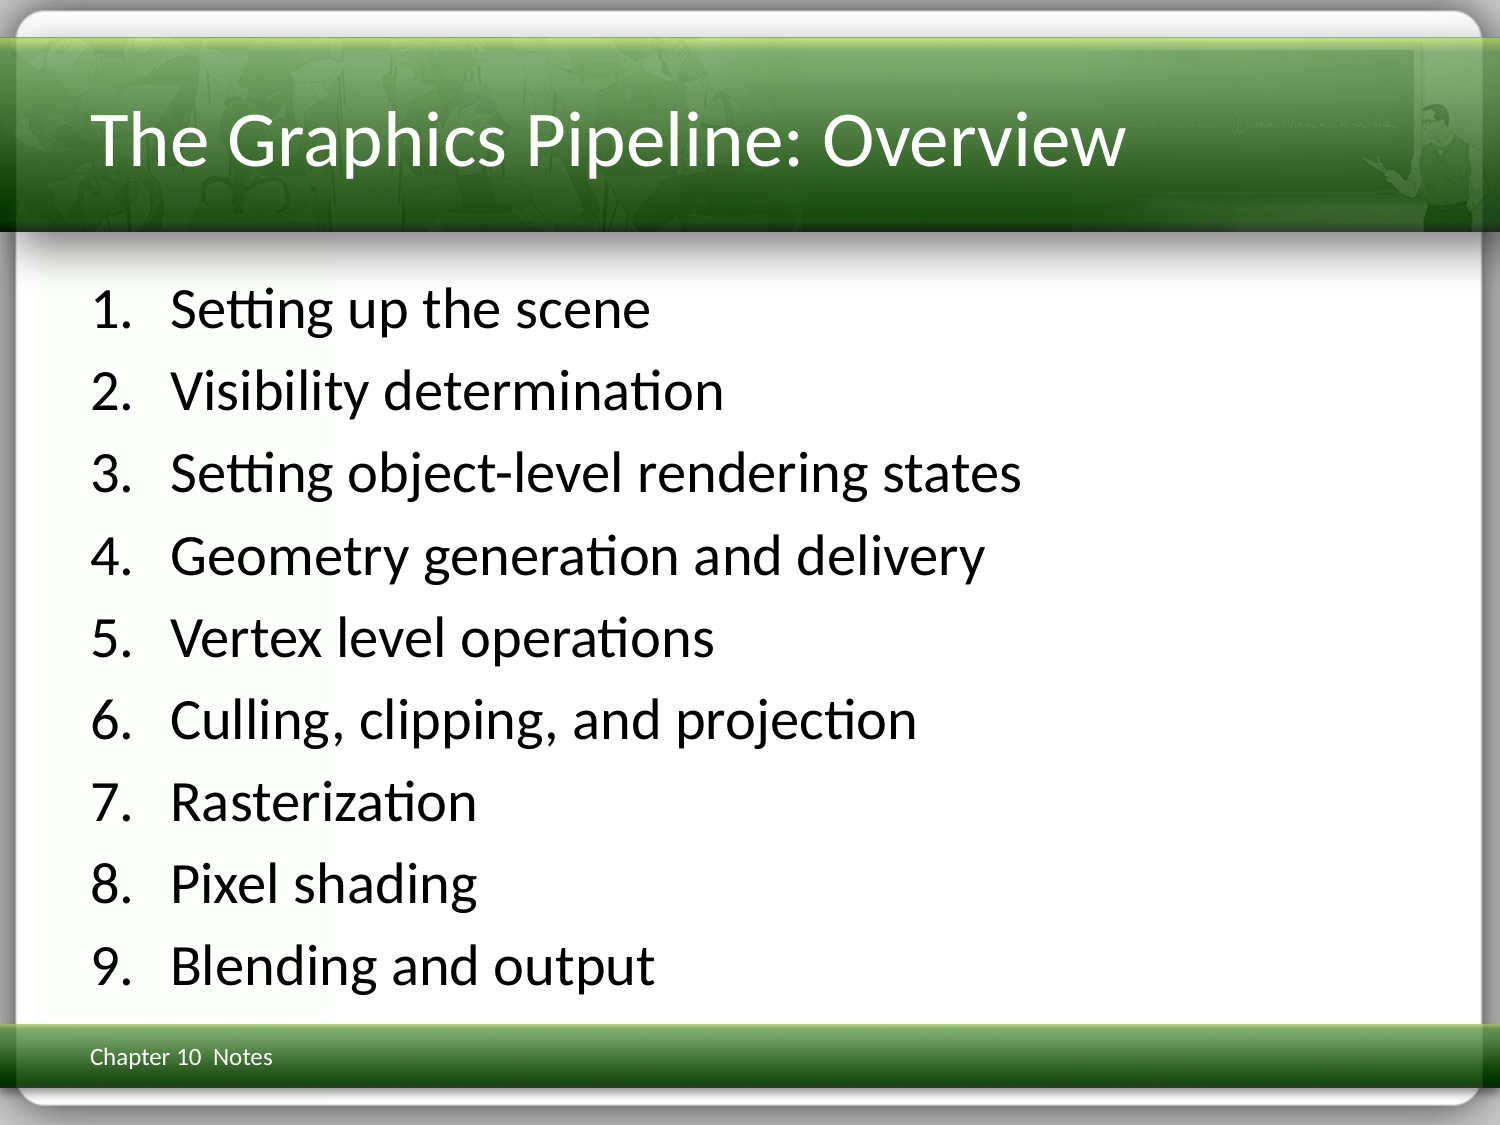

# The Graphics Pipeline: Overview
Setting up the scene
Visibility determination
Setting object-level rendering states
Geometry generation and delivery
Vertex level operations
Culling, clipping, and projection
Rasterization
Pixel shading
Blending and output

Chapter 10  Notes
3D Math Primer for Graphics & Game Dev
256